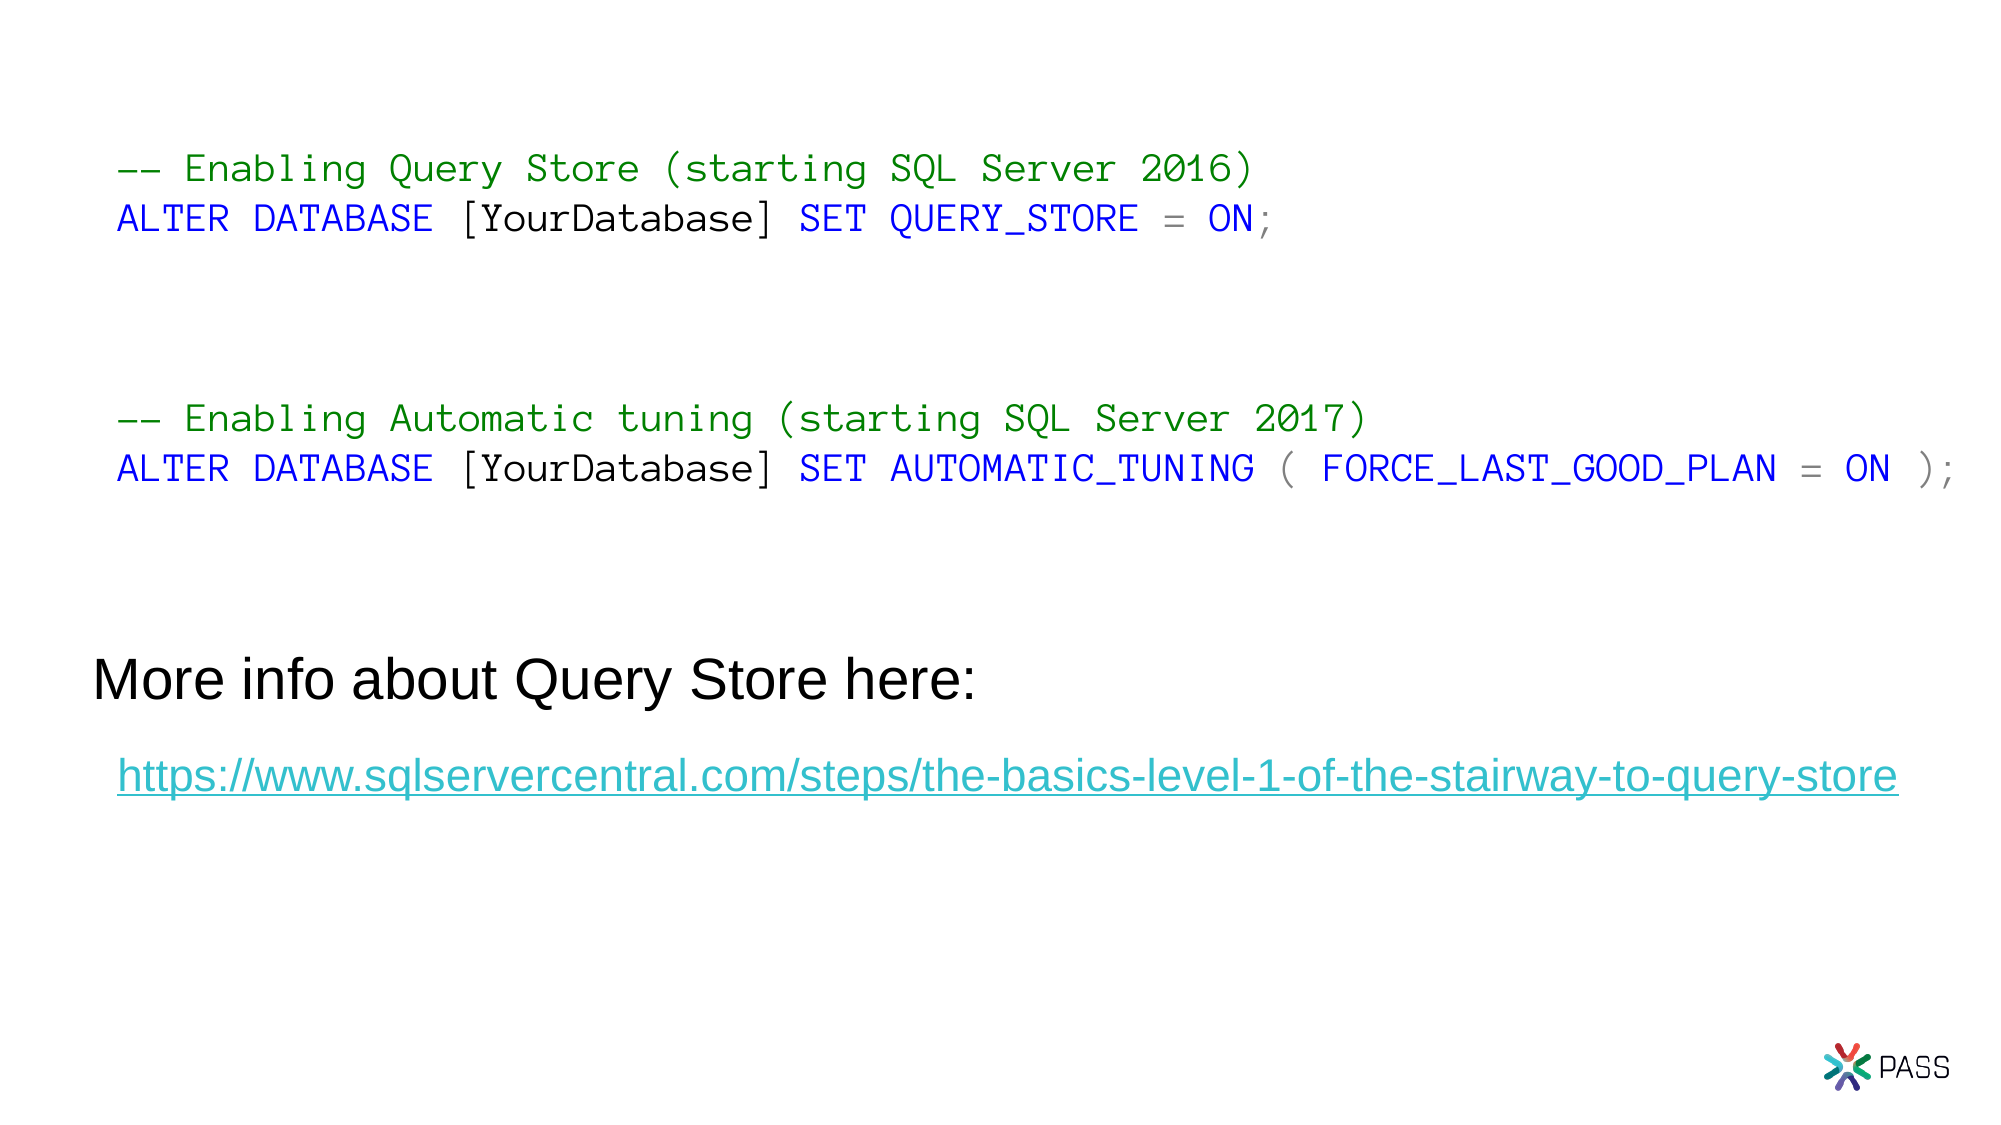

-- Enabling Query Store (starting SQL Server 2016)
ALTER DATABASE [YourDatabase] SET QUERY_STORE = ON;

-- Enabling Automatic tuning (starting SQL Server 2017)
ALTER DATABASE [YourDatabase] SET AUTOMATIC_TUNING ( FORCE_LAST_GOOD_PLAN = ON );
More info about Query Store here:

https://www.sqlservercentral.com/steps/the-basics-level-1-of-the-stairway-to-query-store